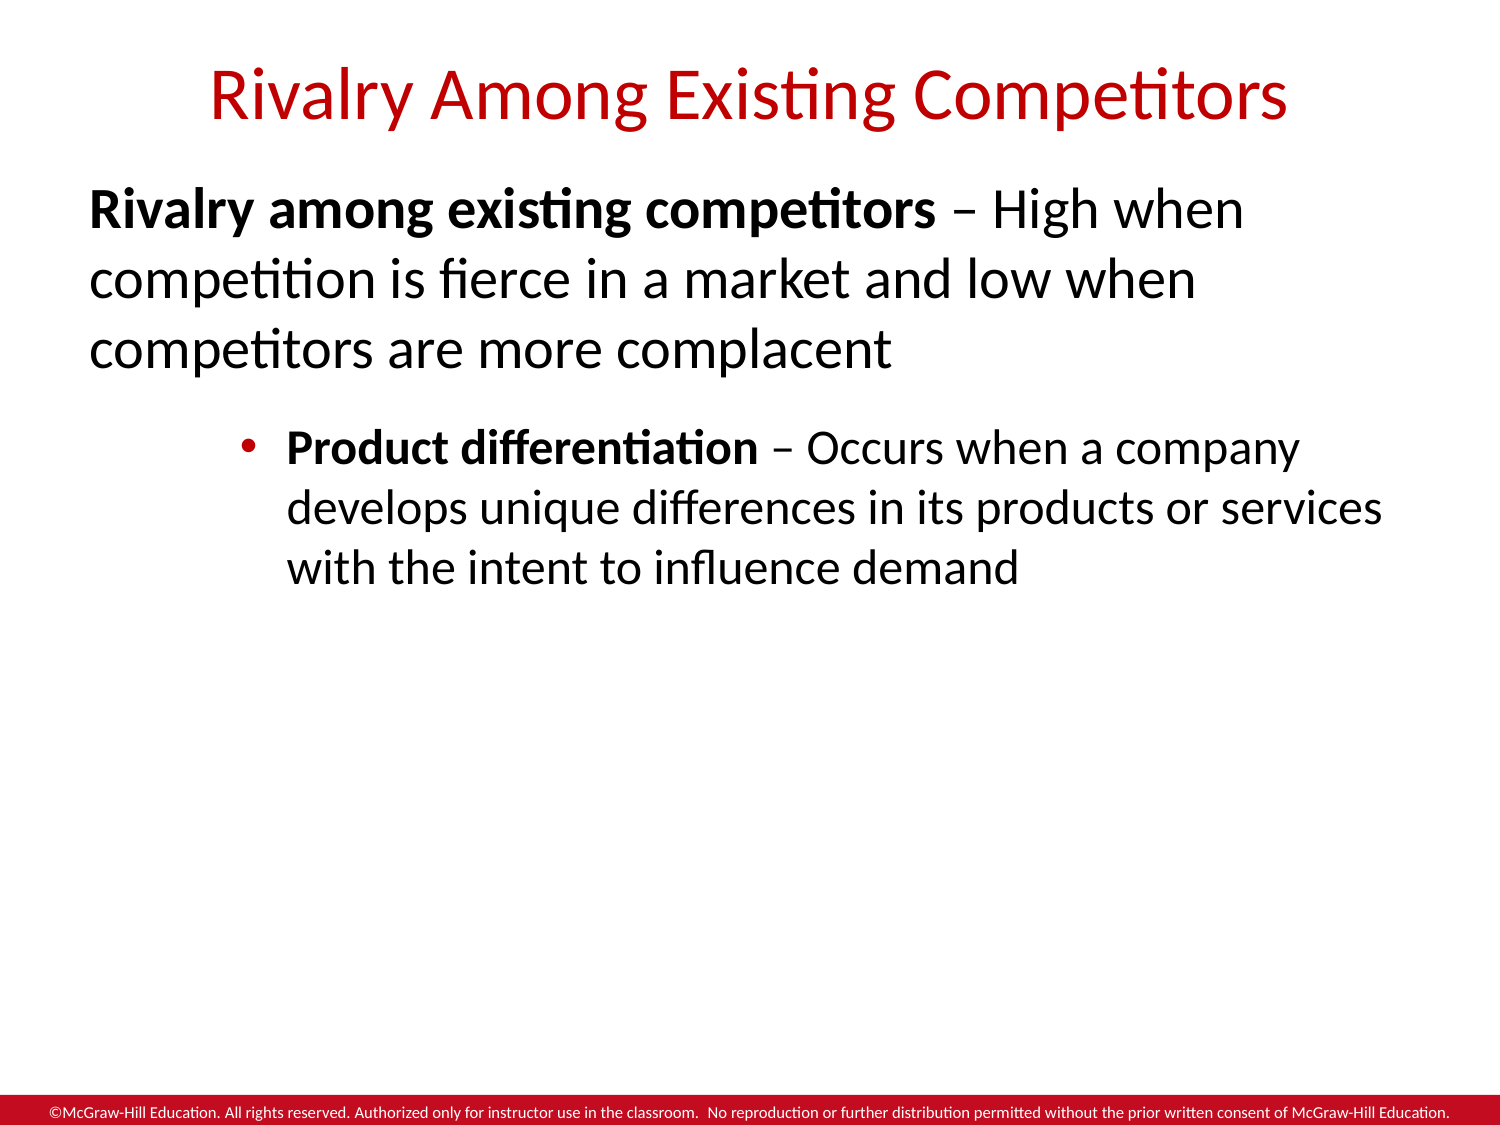

# Rivalry Among Existing Competitors
Rivalry among existing competitors – High when competition is fierce in a market and low when competitors are more complacent
Product differentiation – Occurs when a company develops unique differences in its products or services with the intent to influence demand